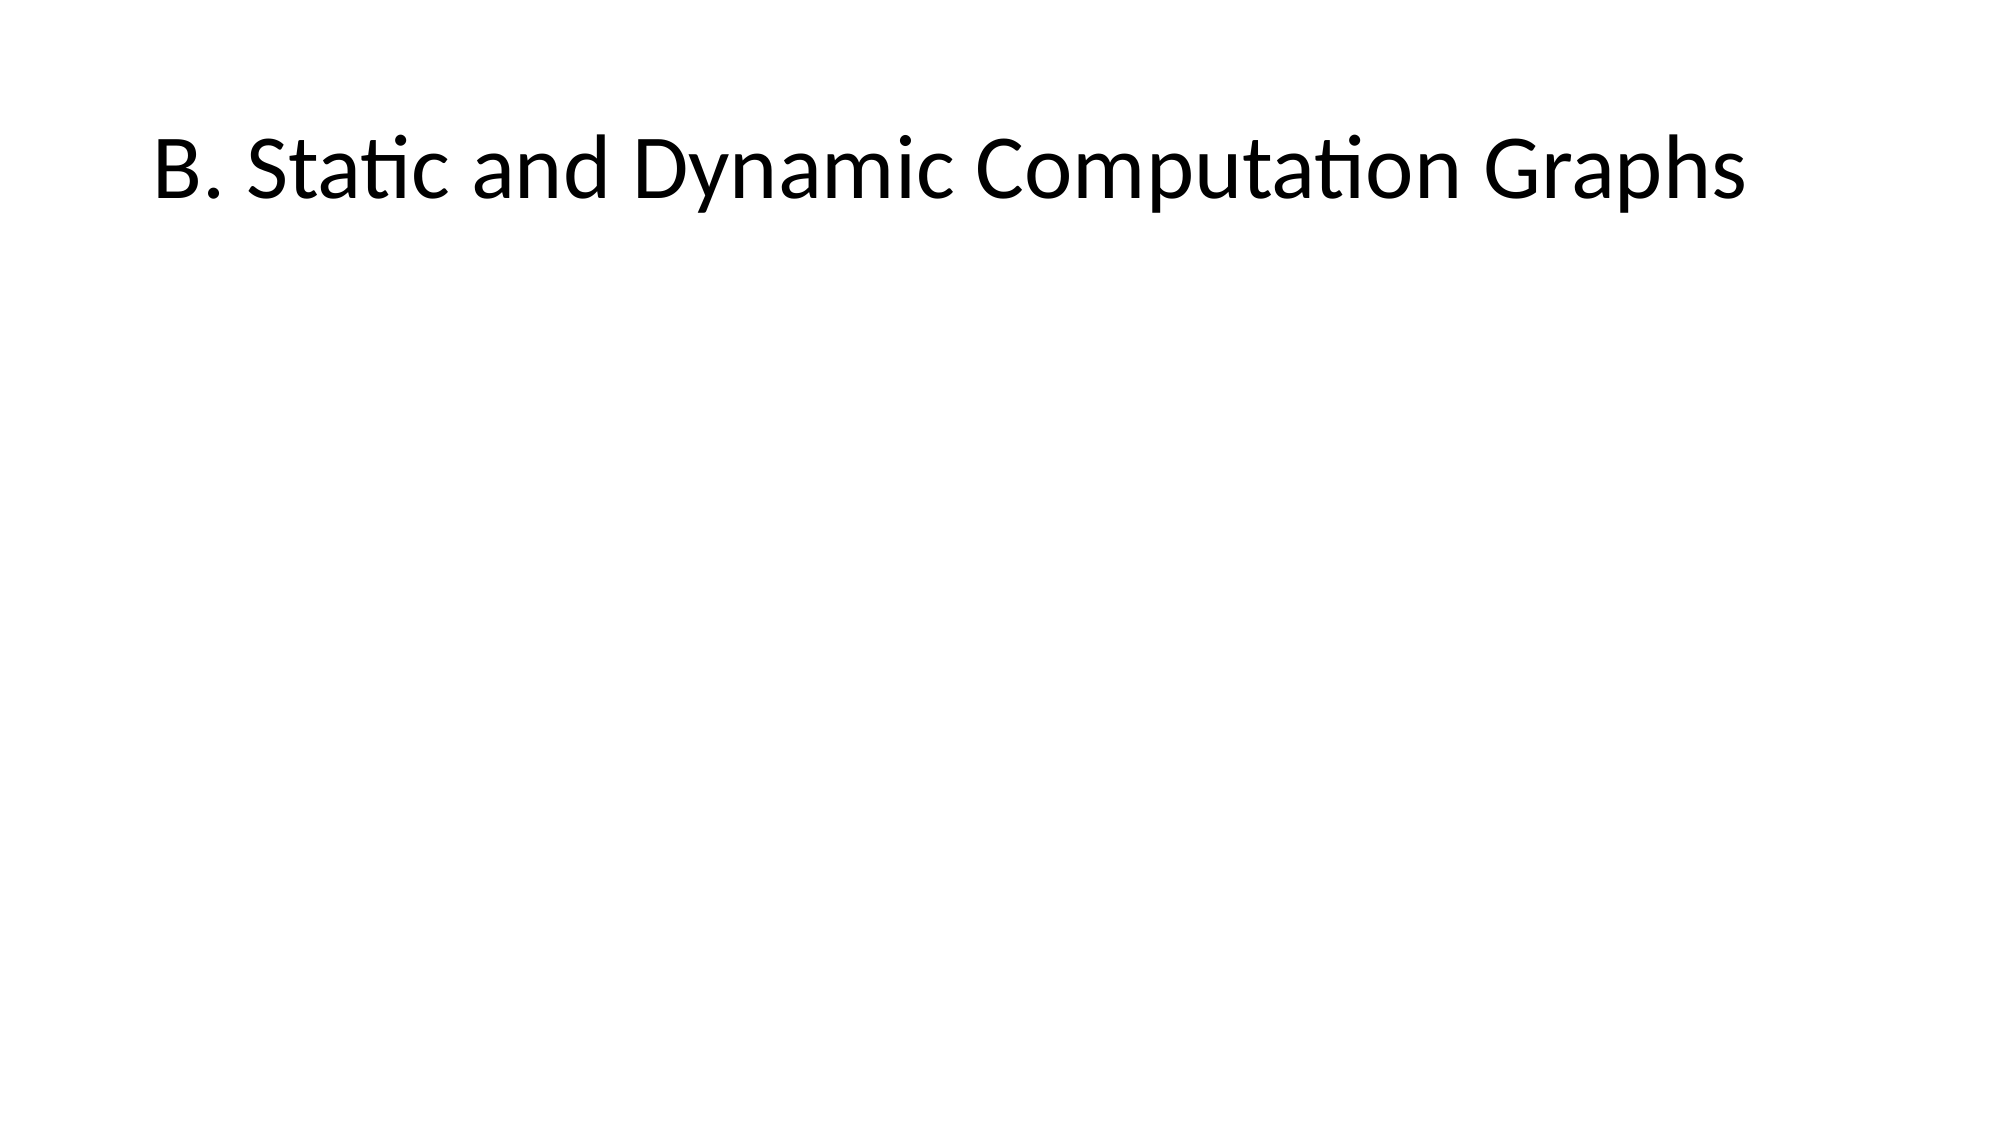

# B. Static and Dynamic Computation Graphs